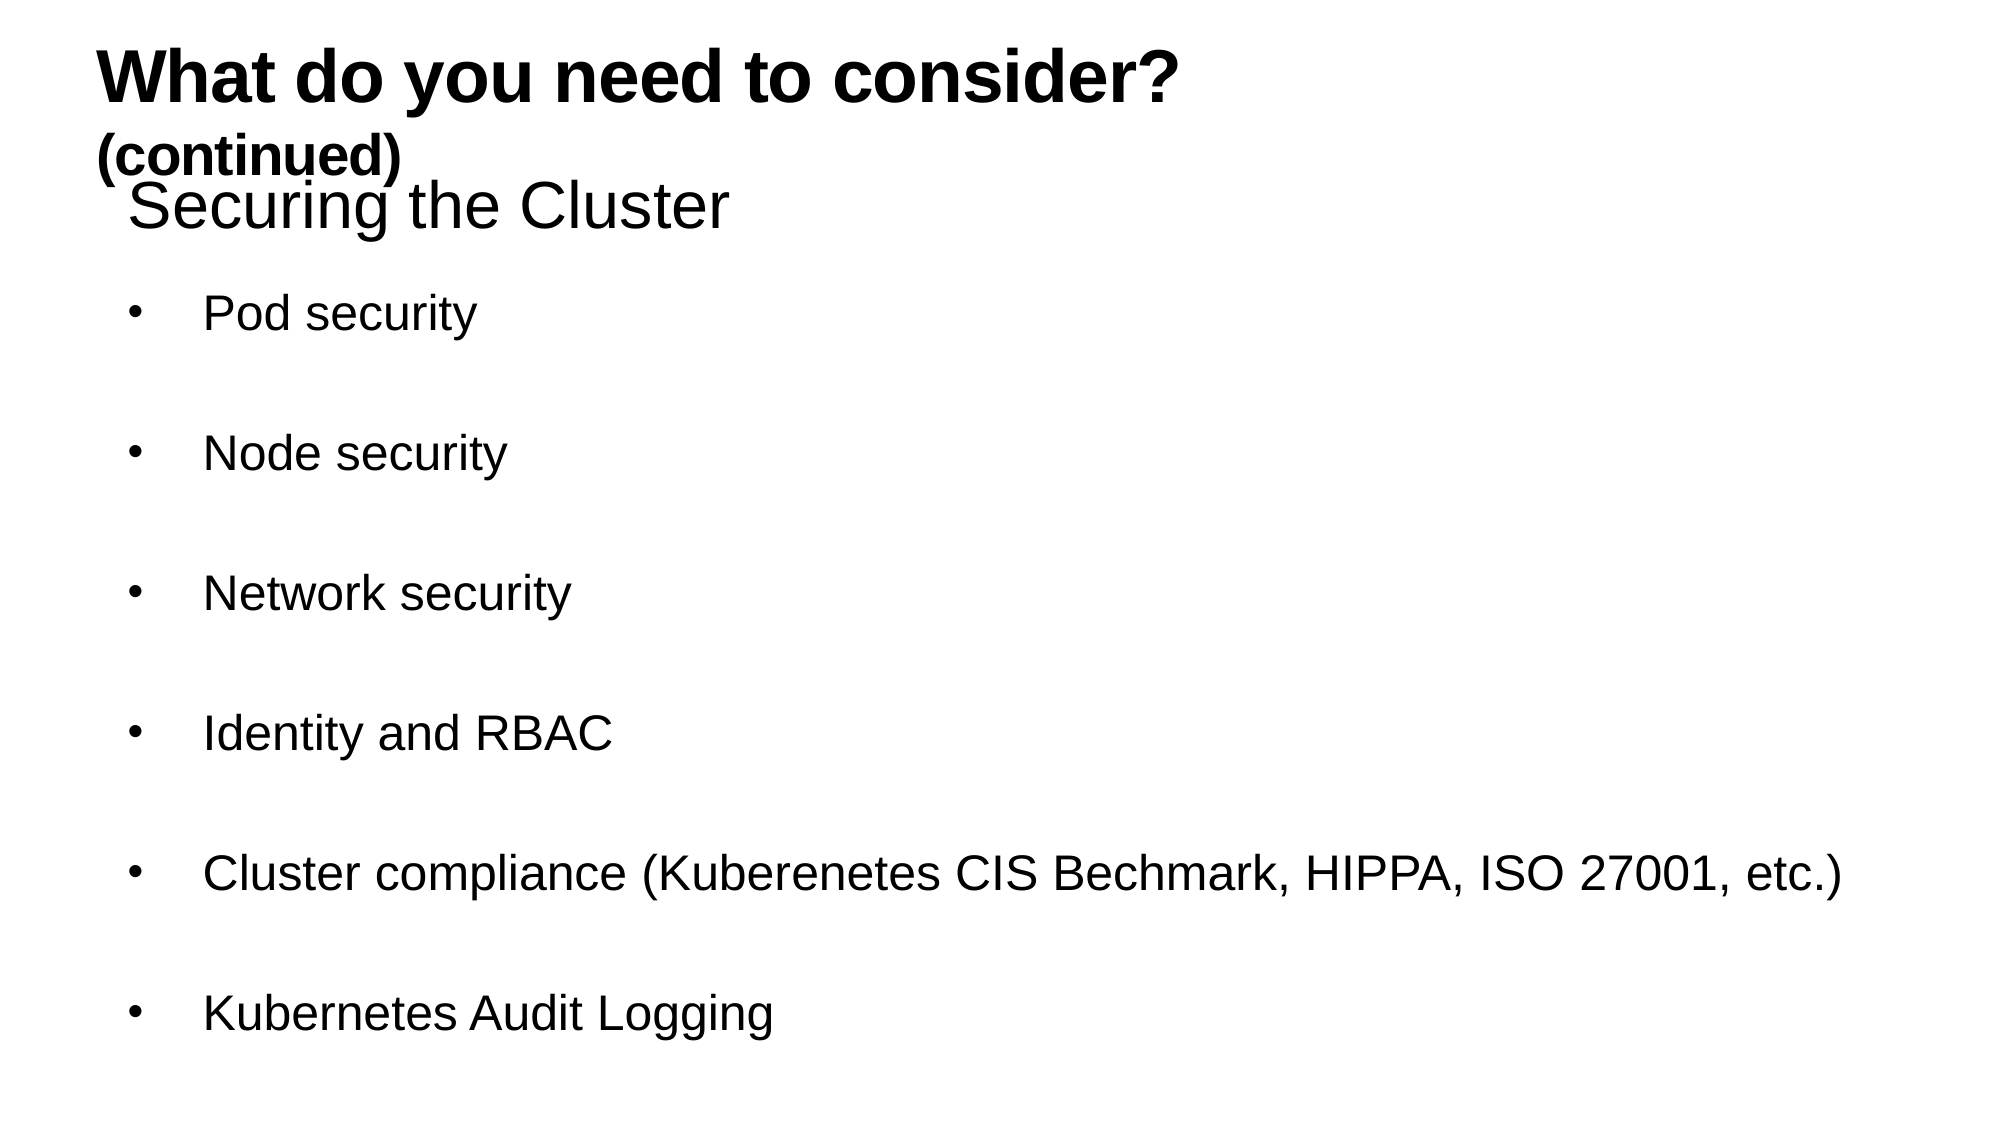

# What do you need to consider?                        (continued)
Securing the Cluster

Pod security

Node security

Network security

Identity and RBAC

Cluster compliance (Kuberenetes CIS Bechmark, HIPPA, ISO 27001, etc.)

Kubernetes Audit Logging